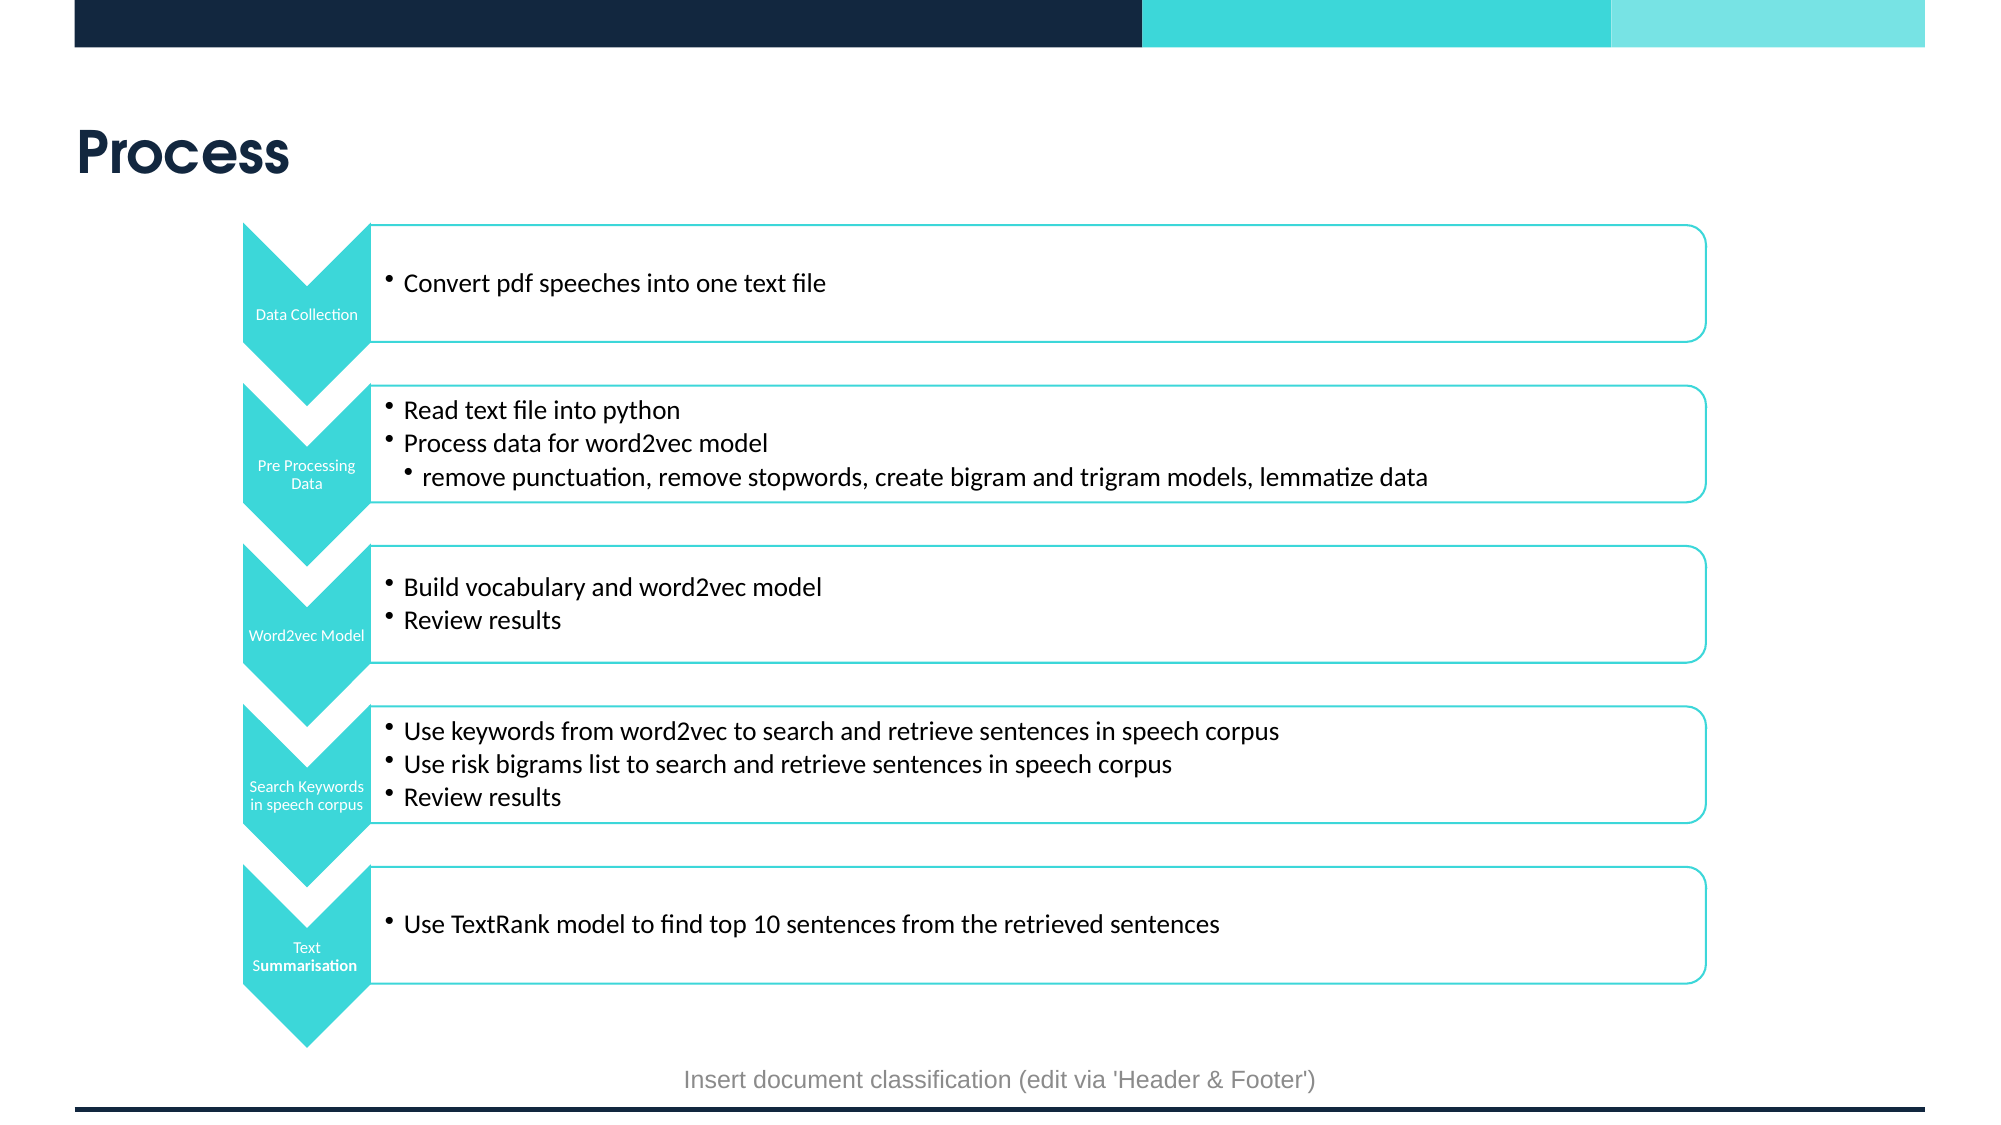

# Process
Data Collection
Convert pdf speeches into one text file
Pre Processing Data
Read text file into python
Process data for word2vec model
remove punctuation, remove stopwords, create bigram and trigram models, lemmatize data
Word2vec Model
Build vocabulary and word2vec model
Review results
Search Keywords in speech corpus
Use keywords from word2vec to search and retrieve sentences in speech corpus
Use risk bigrams list to search and retrieve sentences in speech corpus
Review results
Text Summarisation
Use TextRank model to find top 10 sentences from the retrieved sentences
Insert document classification (edit via 'Header & Footer')